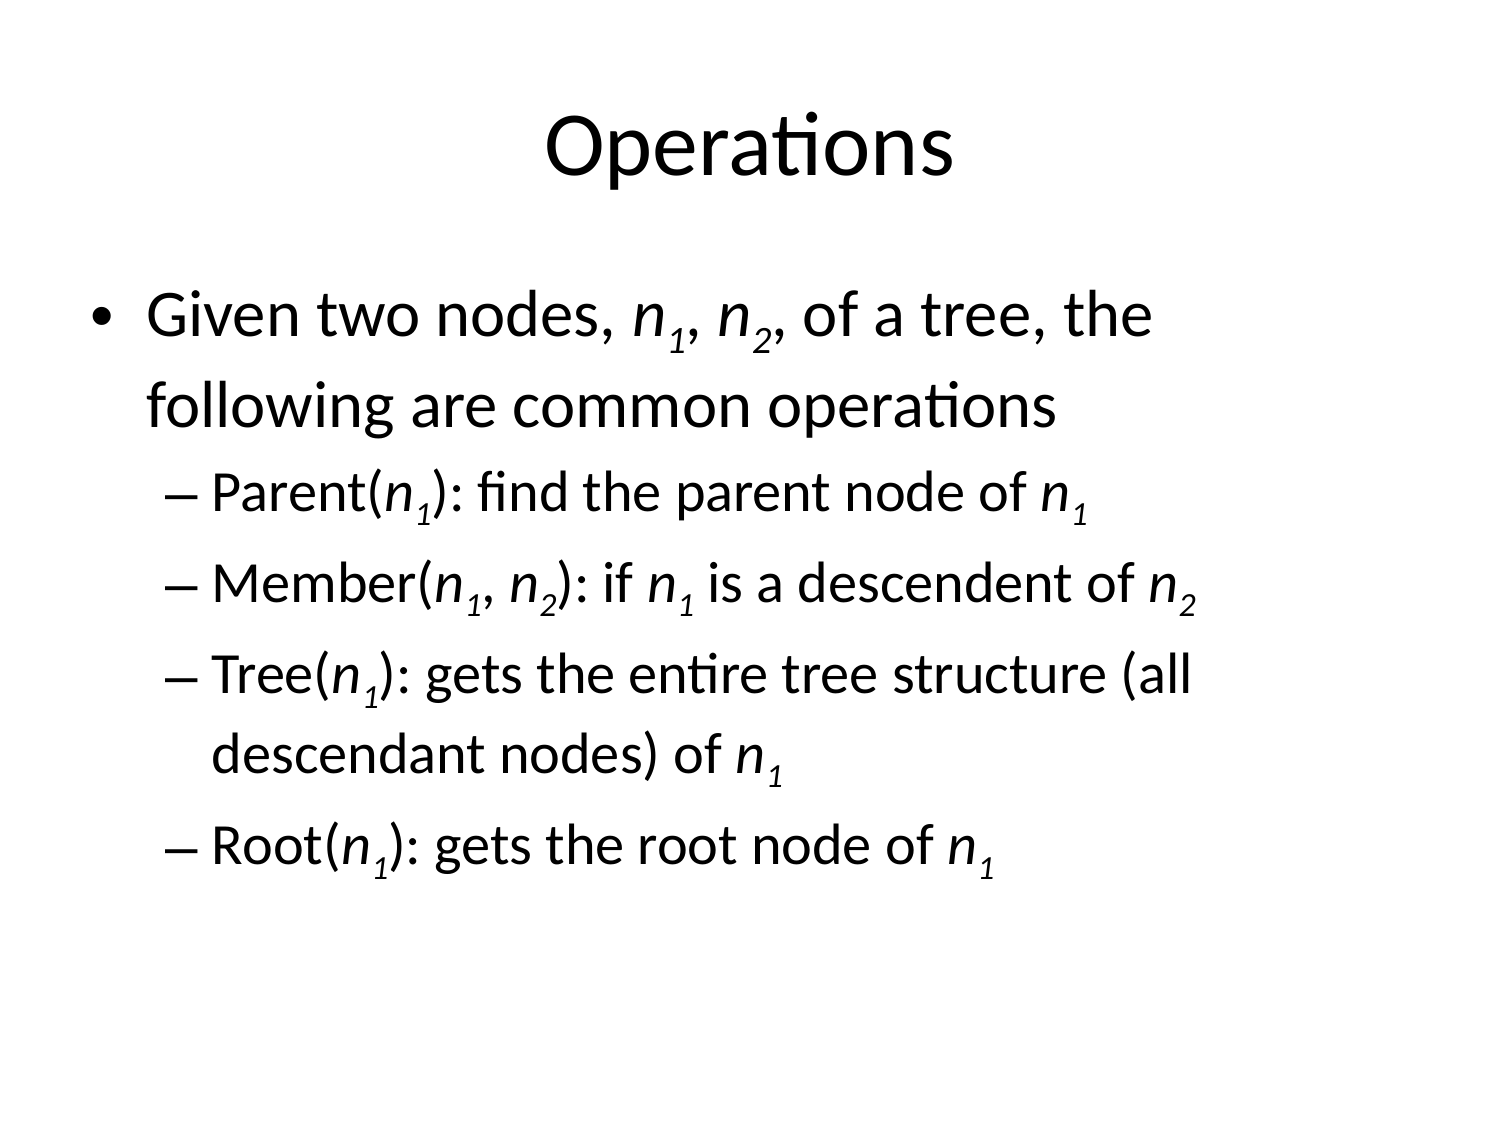

# Operations
Given two nodes, n1, n2, of a tree, the following are common operations
Parent(n1): find the parent node of n1
Member(n1, n2): if n1 is a descendent of n2
Tree(n1): gets the entire tree structure (all descendant nodes) of n1
Root(n1): gets the root node of n1